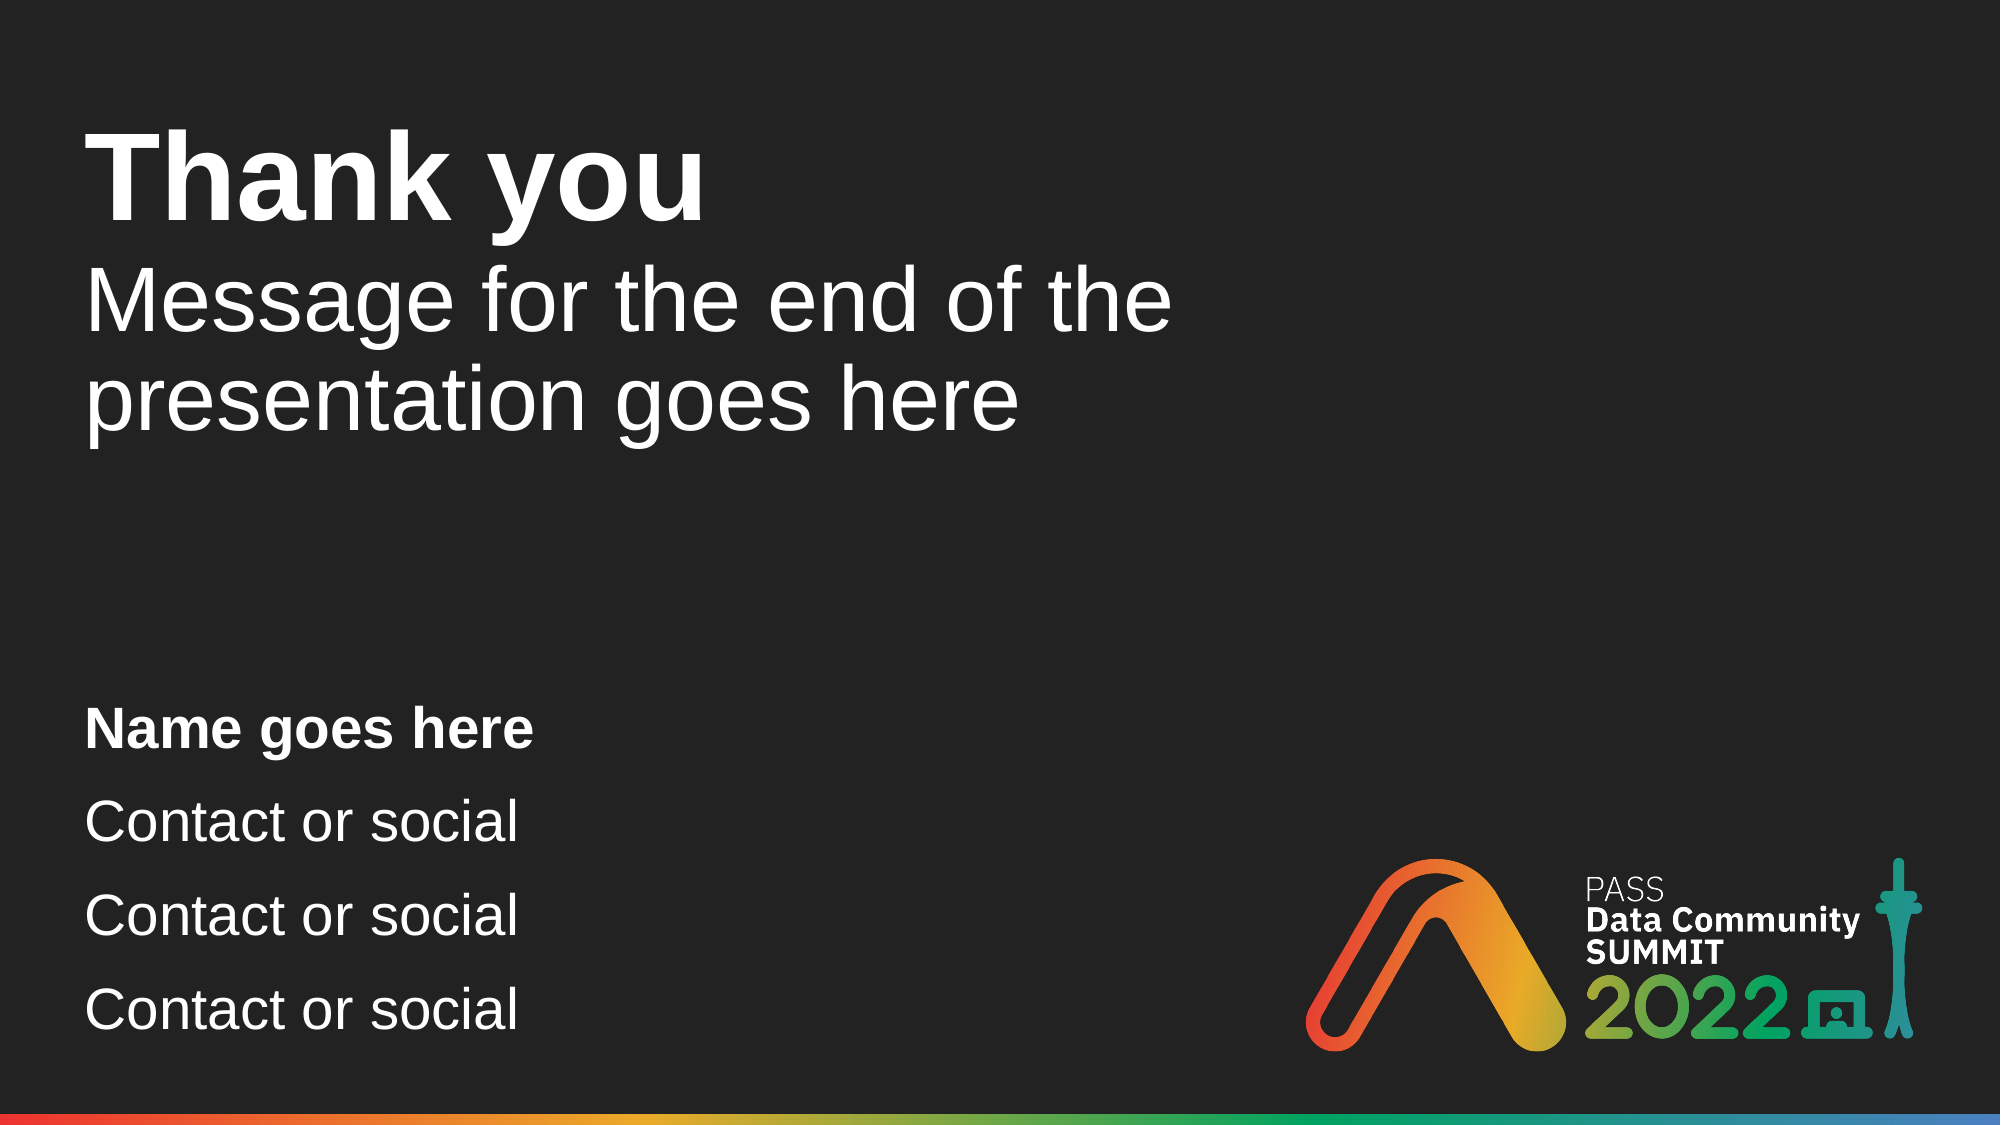

# Message for the end of the presentation goes here
Name goes here
Contact or social
Contact or social
Contact or social